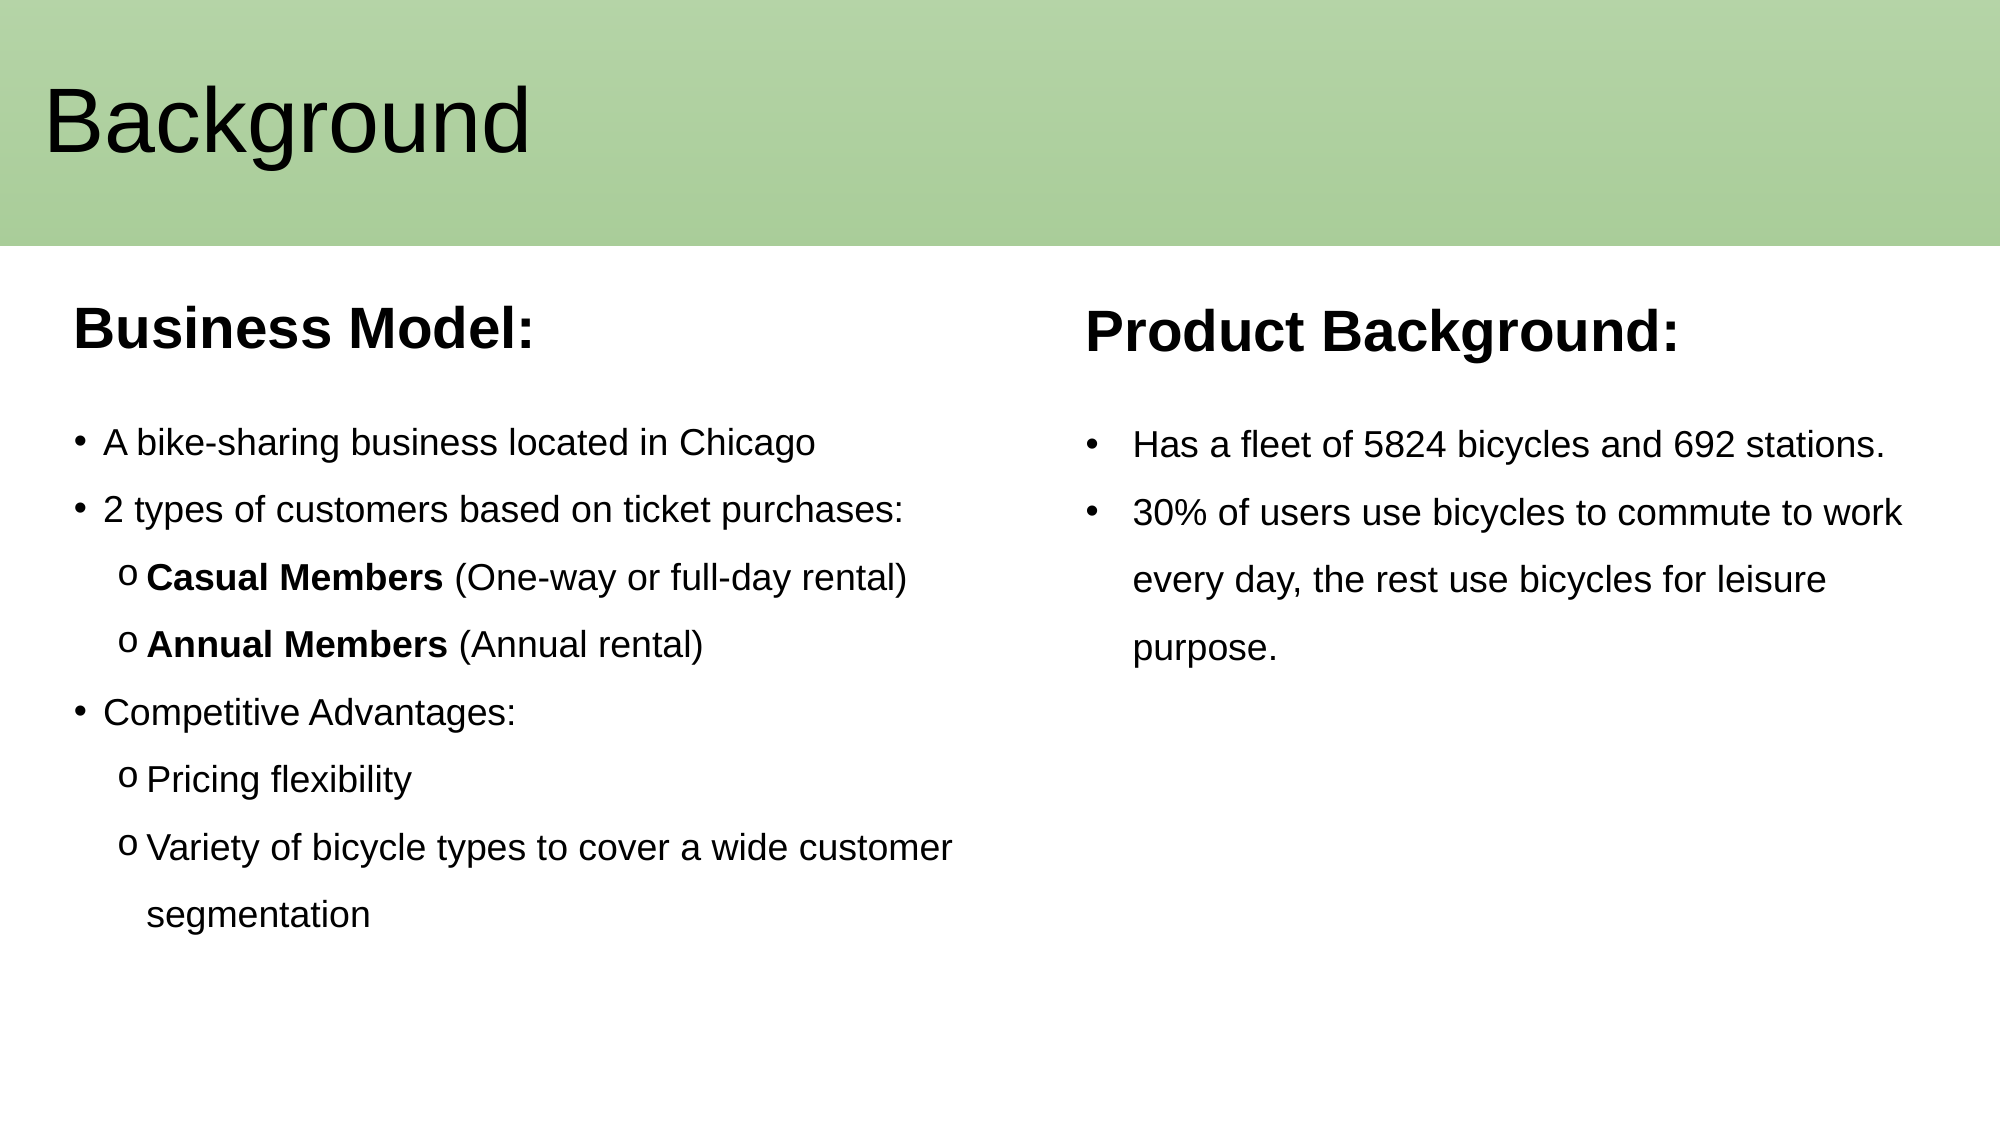

# Background
Business Model:

A bike-sharing business located in Chicago
2 types of customers based on ticket purchases:
Casual Members (One-way or full-day rental)
Annual Members (Annual rental)
Competitive Advantages:
Pricing flexibility
Variety of bicycle types to cover a wide customer segmentation
Product Background:

Has a fleet of 5824 bicycles and 692 stations.
30% of users use bicycles to commute to work every day, the rest use bicycles for leisure purpose.